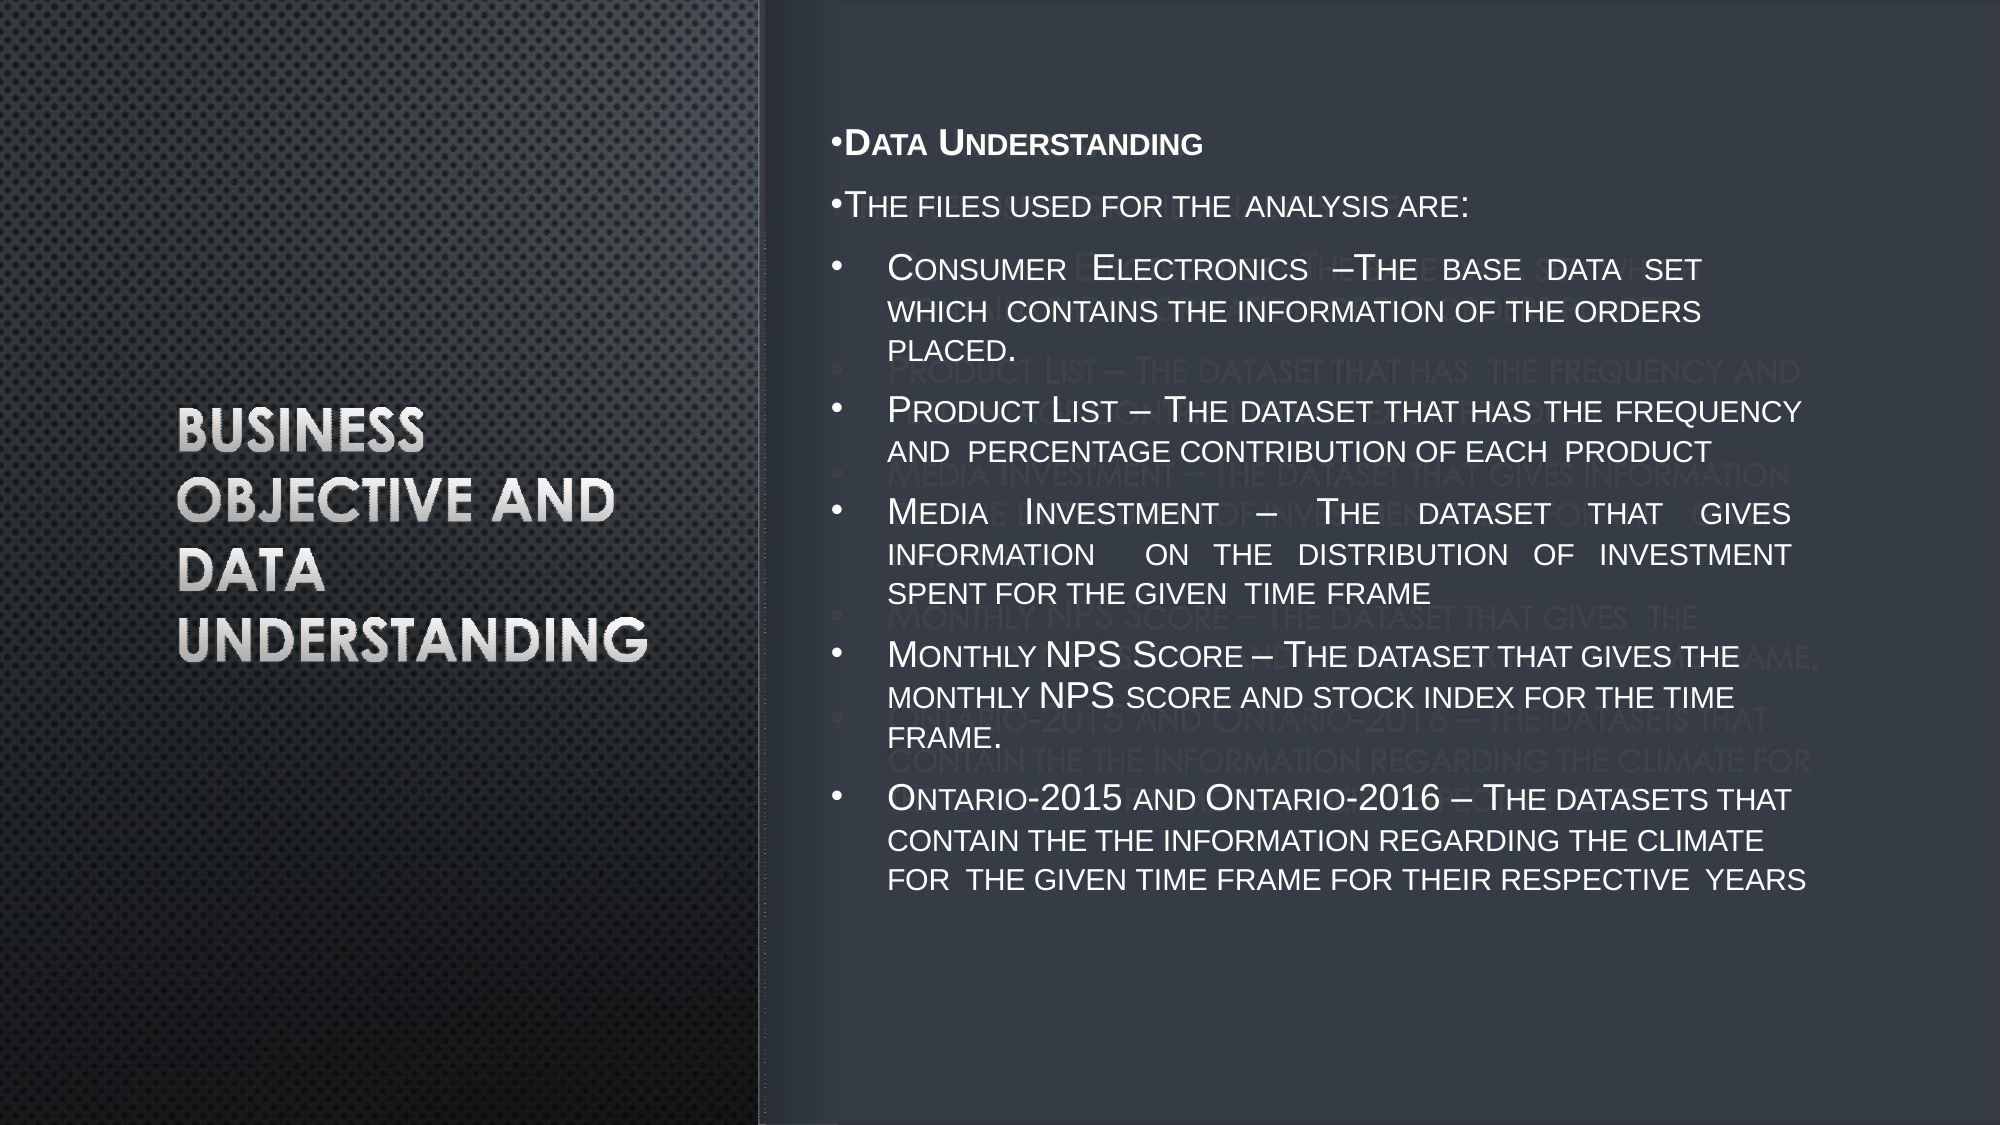

DATA UNDERSTANDING
THE FILES USED FOR THE ANALYSIS ARE:
CONSUMER ELECTRONICS –THE BASE DATA SET WHICH  CONTAINS THE INFORMATION OF THE ORDERS PLACED.
PRODUCT LIST – THE DATASET THAT HAS THE FREQUENCY AND  PERCENTAGE CONTRIBUTION OF EACH PRODUCT
MEDIA INVESTMENT – THE DATASET THAT GIVES INFORMATION  ON THE DISTRIBUTION OF INVESTMENT SPENT FOR THE GIVEN  TIME FRAME
MONTHLY NPS SCORE – THE DATASET THAT GIVES THE  MONTHLY NPS SCORE AND STOCK INDEX FOR THE TIME FRAME.
ONTARIO-2015 AND ONTARIO-2016 – THE DATASETS THAT  CONTAIN THE THE INFORMATION REGARDING THE CLIMATE FOR  THE GIVEN TIME FRAME FOR THEIR RESPECTIVE YEARS